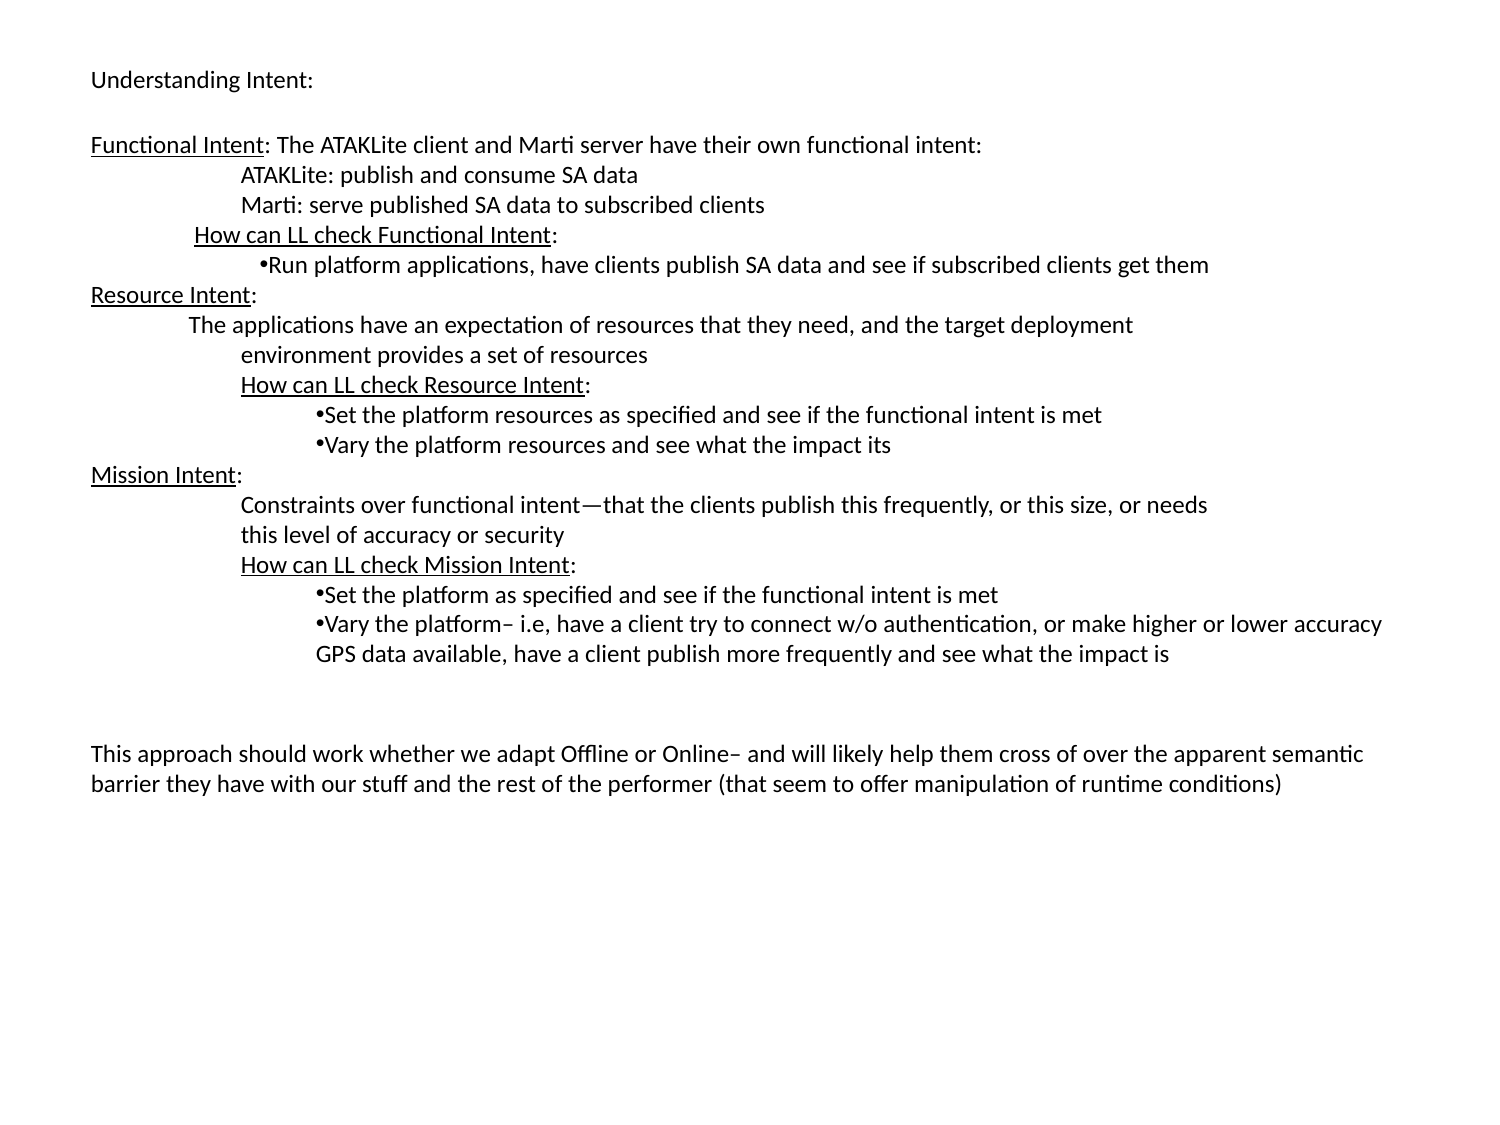

Understanding Intent:

Functional Intent: The ATAKLite client and Marti server have their own functional intent:
	ATAKLite: publish and consume SA data
	Marti: serve published SA data to subscribed clients
                  How can LL check Functional Intent:
Run platform applications, have clients publish SA data and see if subscribed clients get them
Resource Intent:
                 The applications have an expectation of resources that they need, and the target deployment
	environment provides a set of resources
	How can LL check Resource Intent:
Set the platform resources as specified and see if the functional intent is met
Vary the platform resources and see what the impact its
Mission Intent:
	Constraints over functional intent—that the clients publish this frequently, or this size, or needs
	this level of accuracy or security
	How can LL check Mission Intent:
Set the platform as specified and see if the functional intent is met
Vary the platform– i.e, have a client try to connect w/o authentication, or make higher or lower accuracy GPS data available, have a client publish more frequently and see what the impact is

This approach should work whether we adapt Offline or Online– and will likely help them cross of over the apparent semantic barrier they have with our stuff and the rest of the performer (that seem to offer manipulation of runtime conditions)